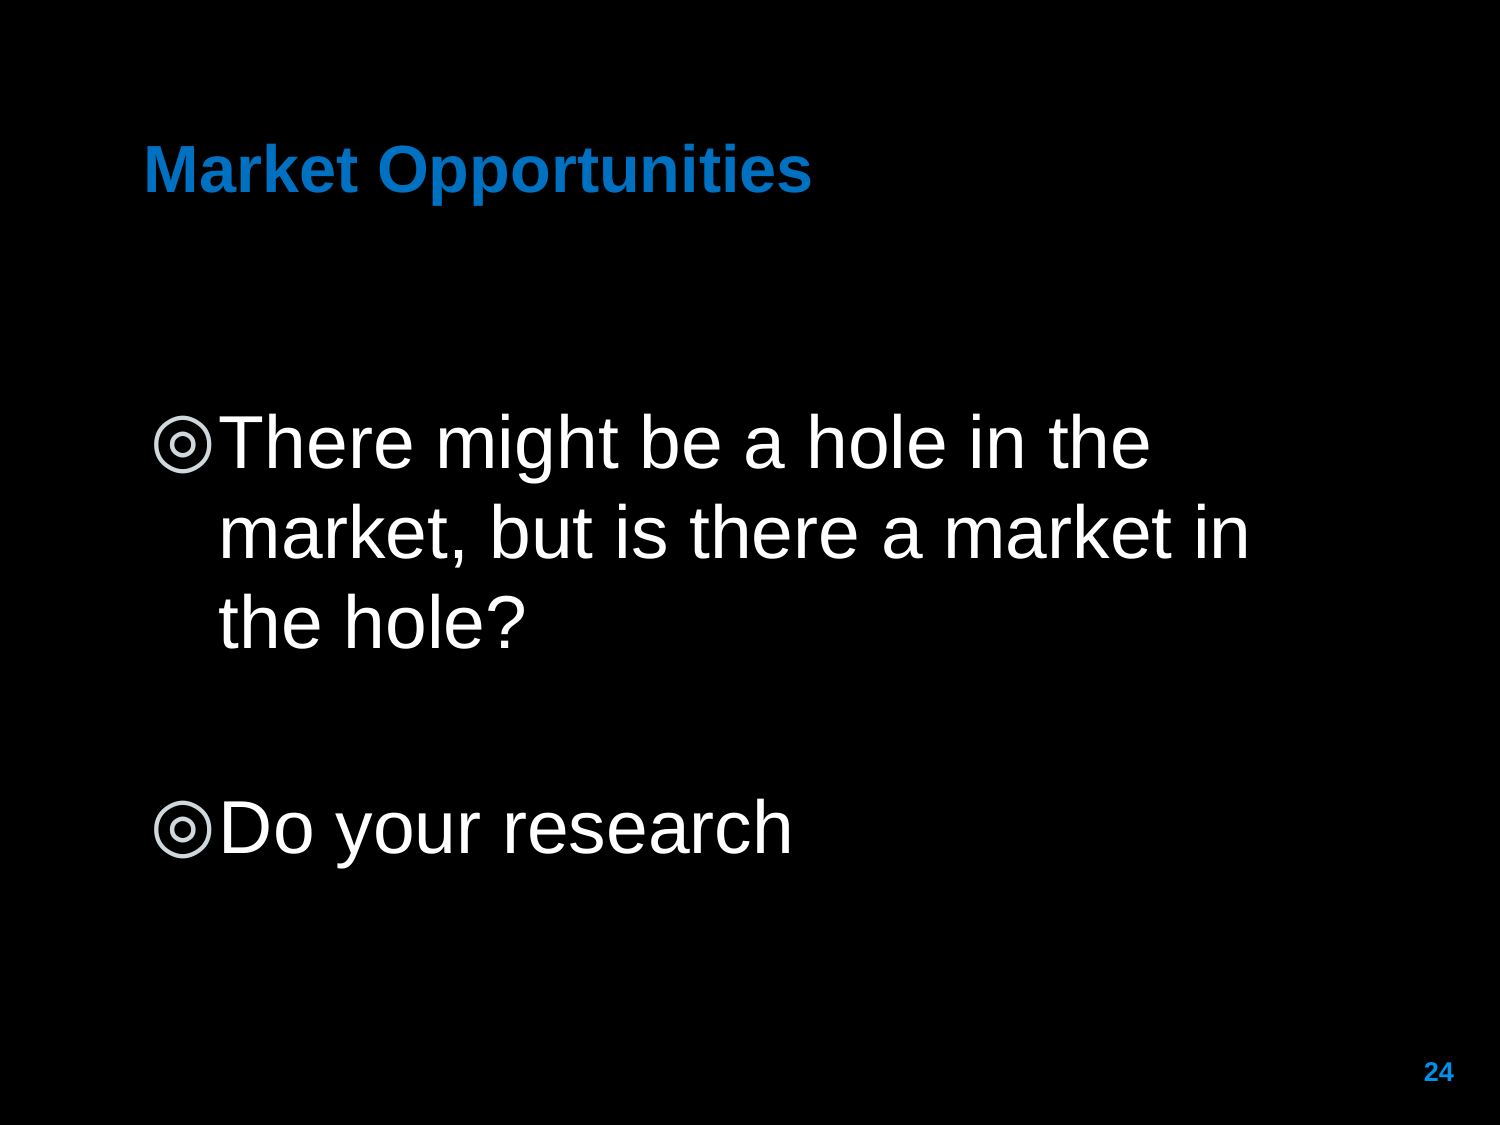

# Market Opportunities

There might be a hole in the market, but is there a market in the hole?

Do your research

24